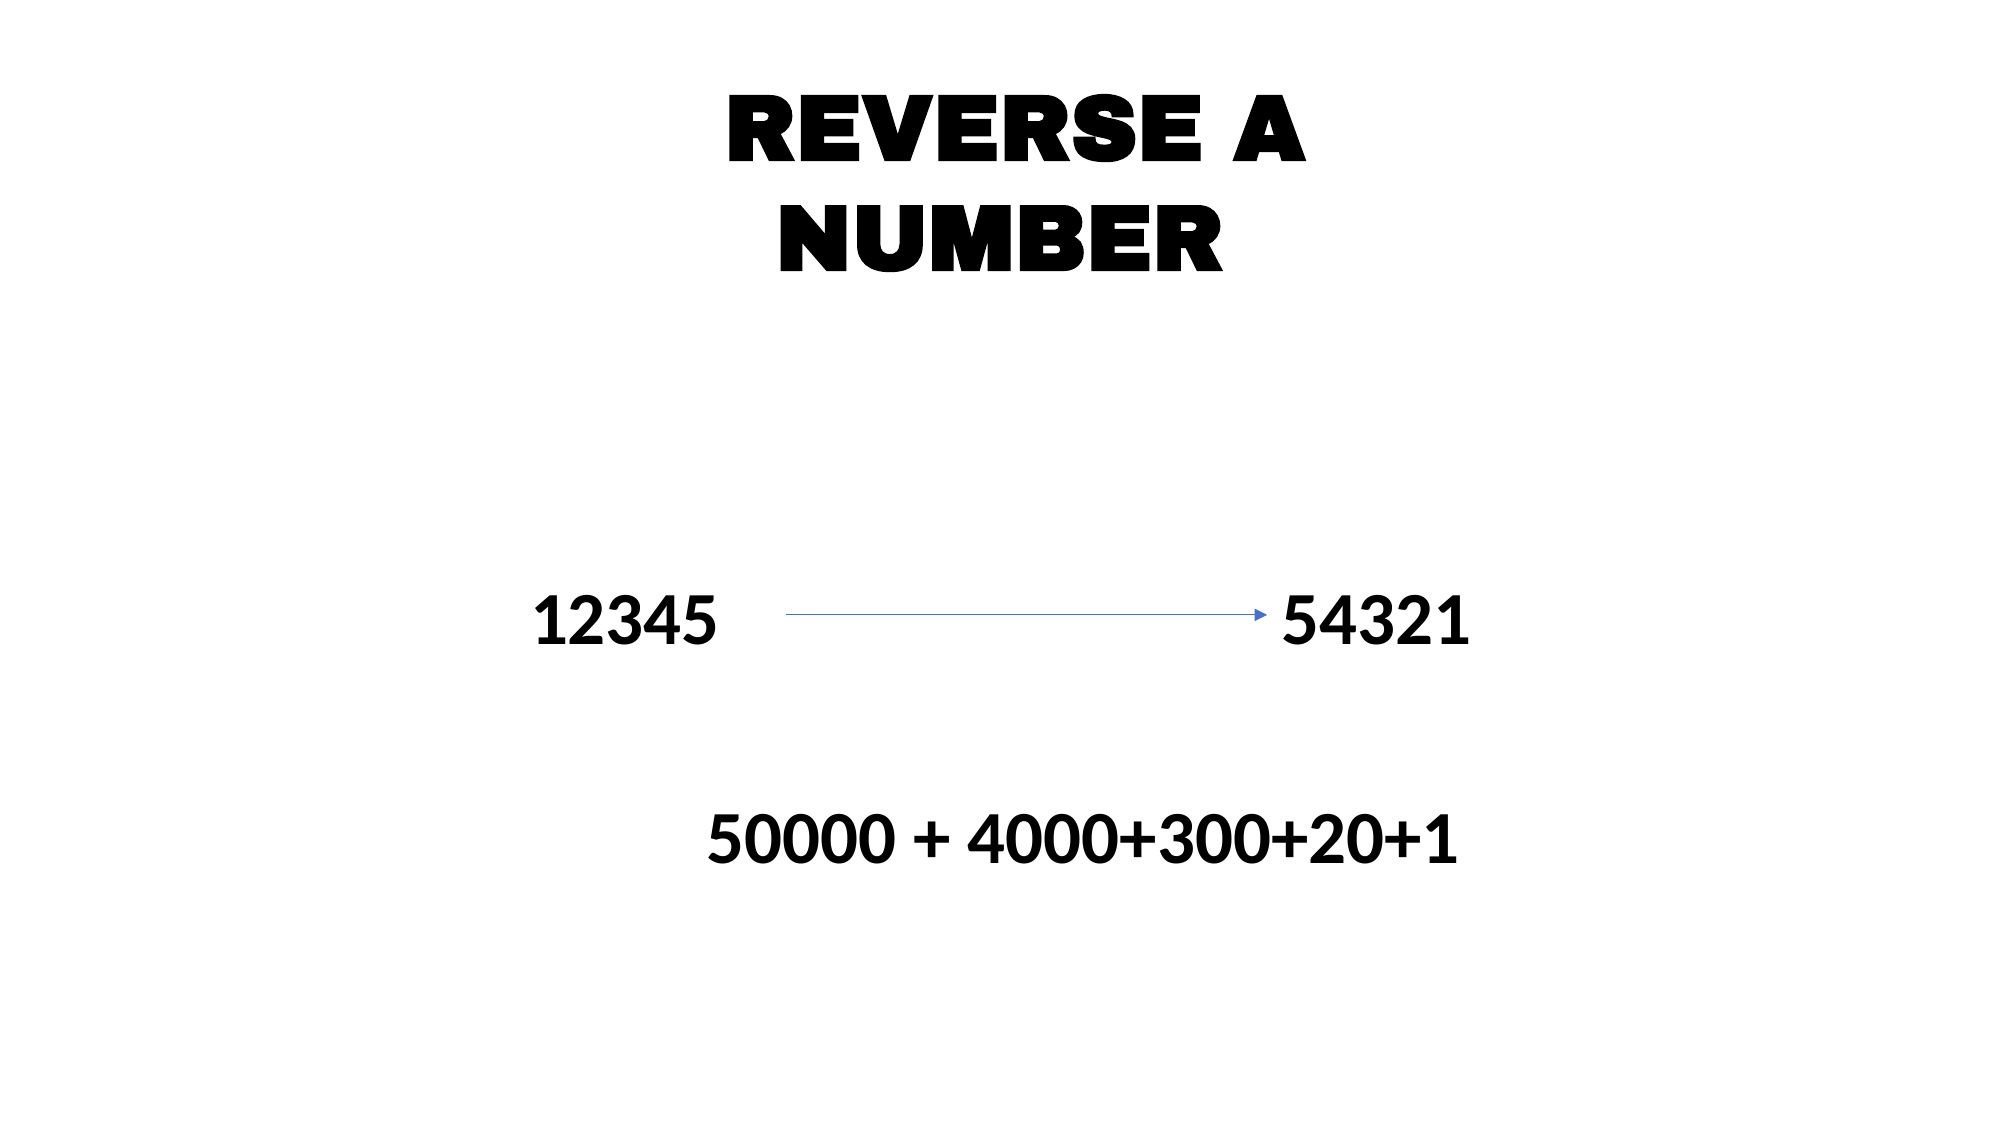

REVERSE A NUMBER
12345
54321
50000 + 4000+300+20+1